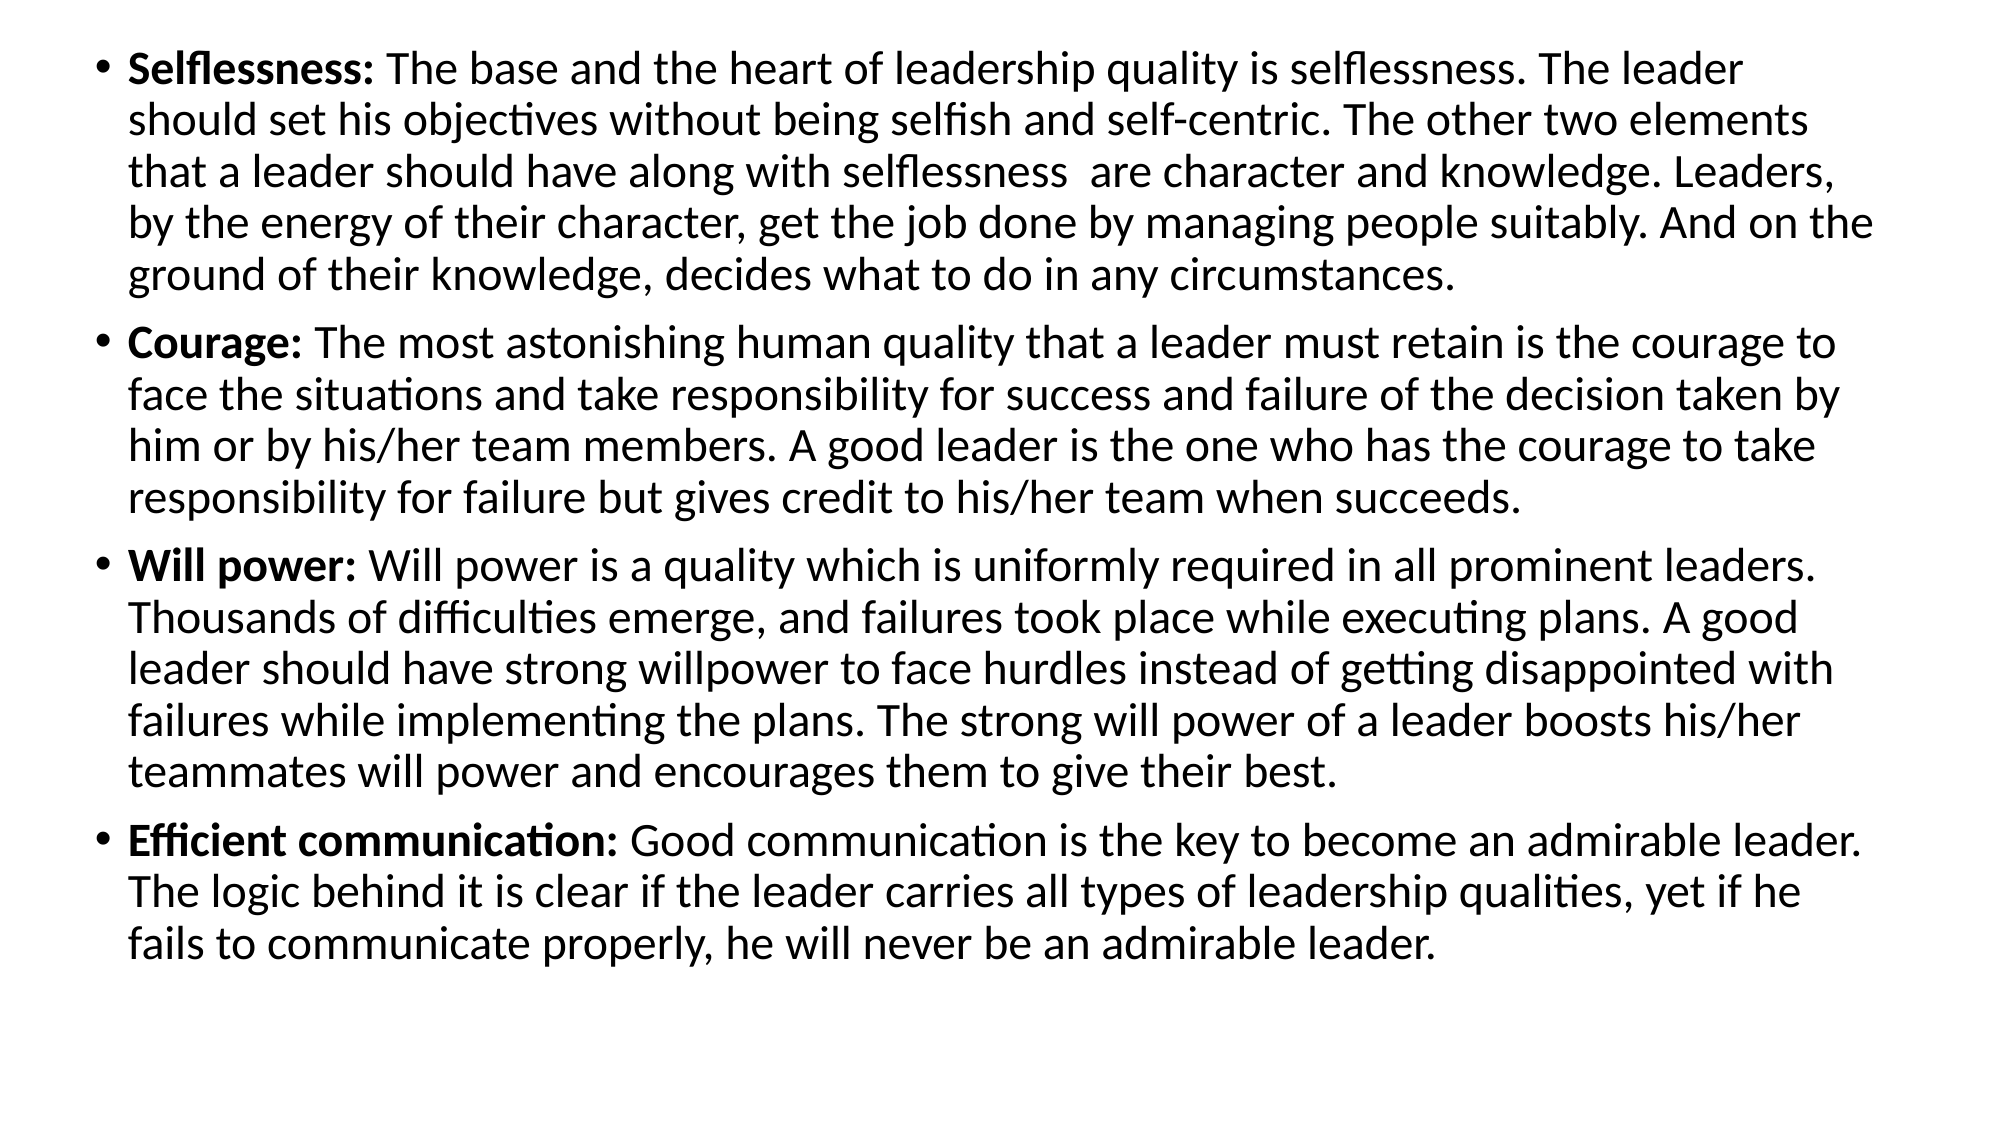

Selflessness: The base and the heart of leadership quality is selflessness. The leader should set his objectives without being selfish and self-centric. The other two elements that a leader should have along with selflessness  are character and knowledge. Leaders, by the energy of their character, get the job done by managing people suitably. And on the ground of their knowledge, decides what to do in any circumstances.
Courage: The most astonishing human quality that a leader must retain is the courage to face the situations and take responsibility for success and failure of the decision taken by him or by his/her team members. A good leader is the one who has the courage to take responsibility for failure but gives credit to his/her team when succeeds.
Will power: Will power is a quality which is uniformly required in all prominent leaders. Thousands of difficulties emerge, and failures took place while executing plans. A good leader should have strong willpower to face hurdles instead of getting disappointed with failures while implementing the plans. The strong will power of a leader boosts his/her teammates will power and encourages them to give their best.
Efficient communication: Good communication is the key to become an admirable leader. The logic behind it is clear if the leader carries all types of leadership qualities, yet if he fails to communicate properly, he will never be an admirable leader.